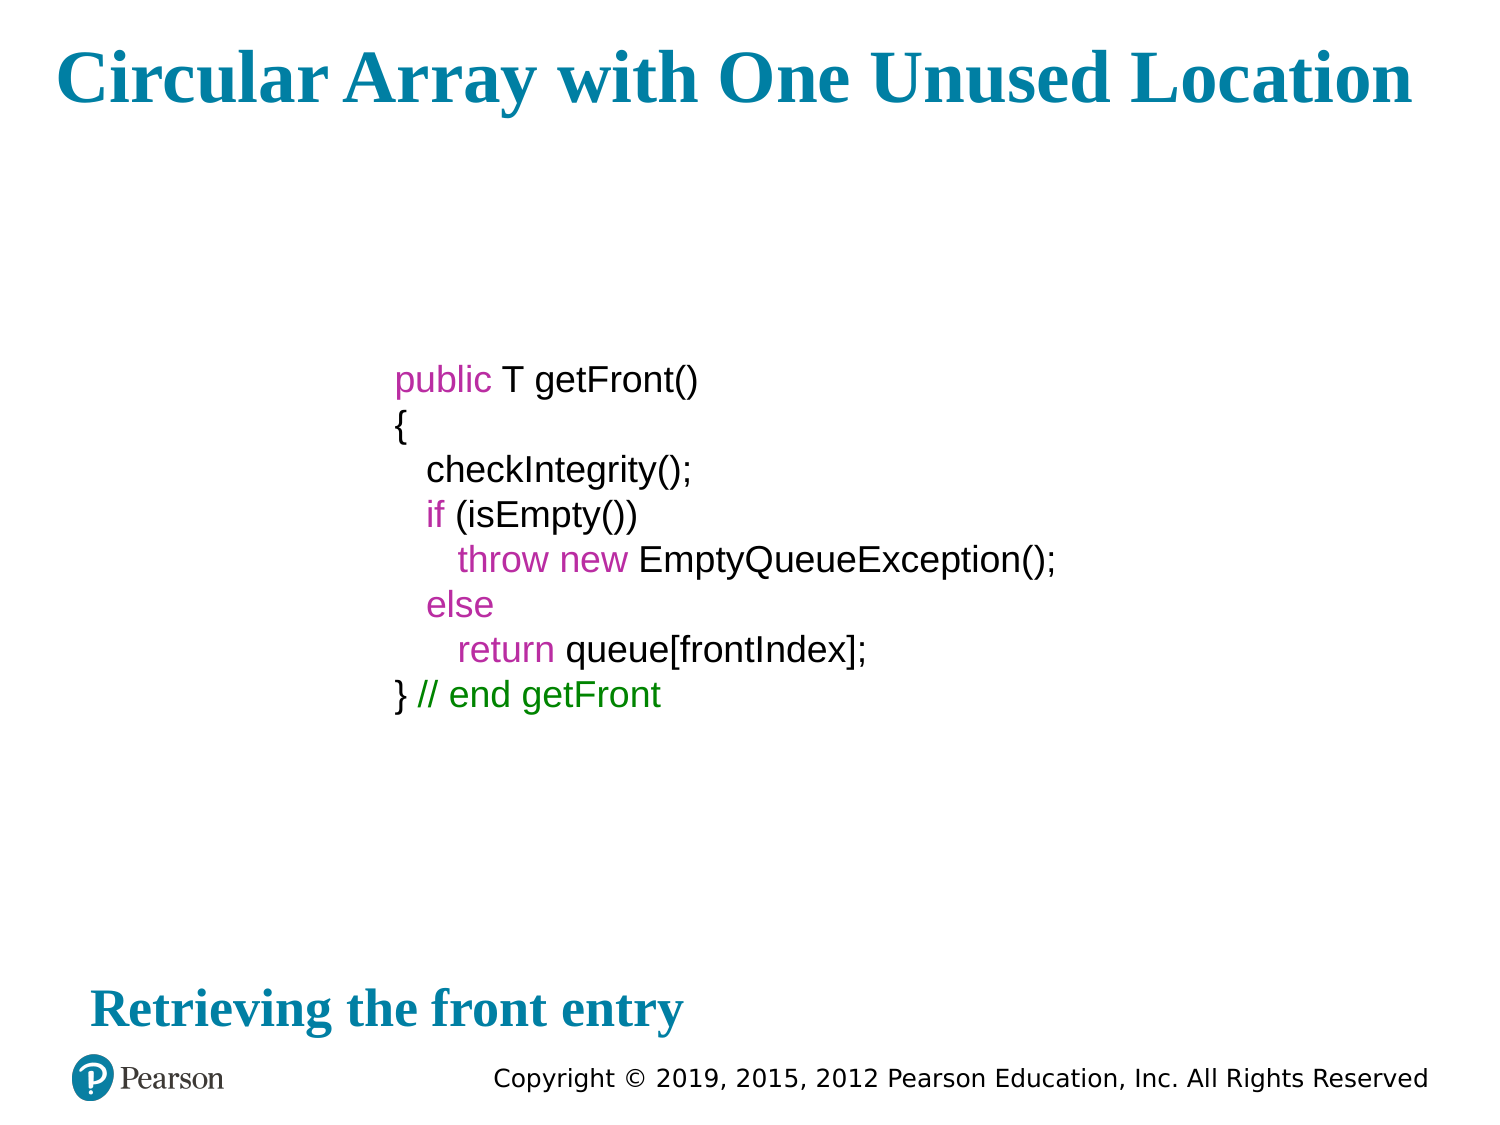

# Circular Array with One Unused Location
public T getFront()
{
   checkIntegrity();
   if (isEmpty())
      throw new EmptyQueueException();
   else
      return queue[frontIndex];
} // end getFront
Retrieving the front entry